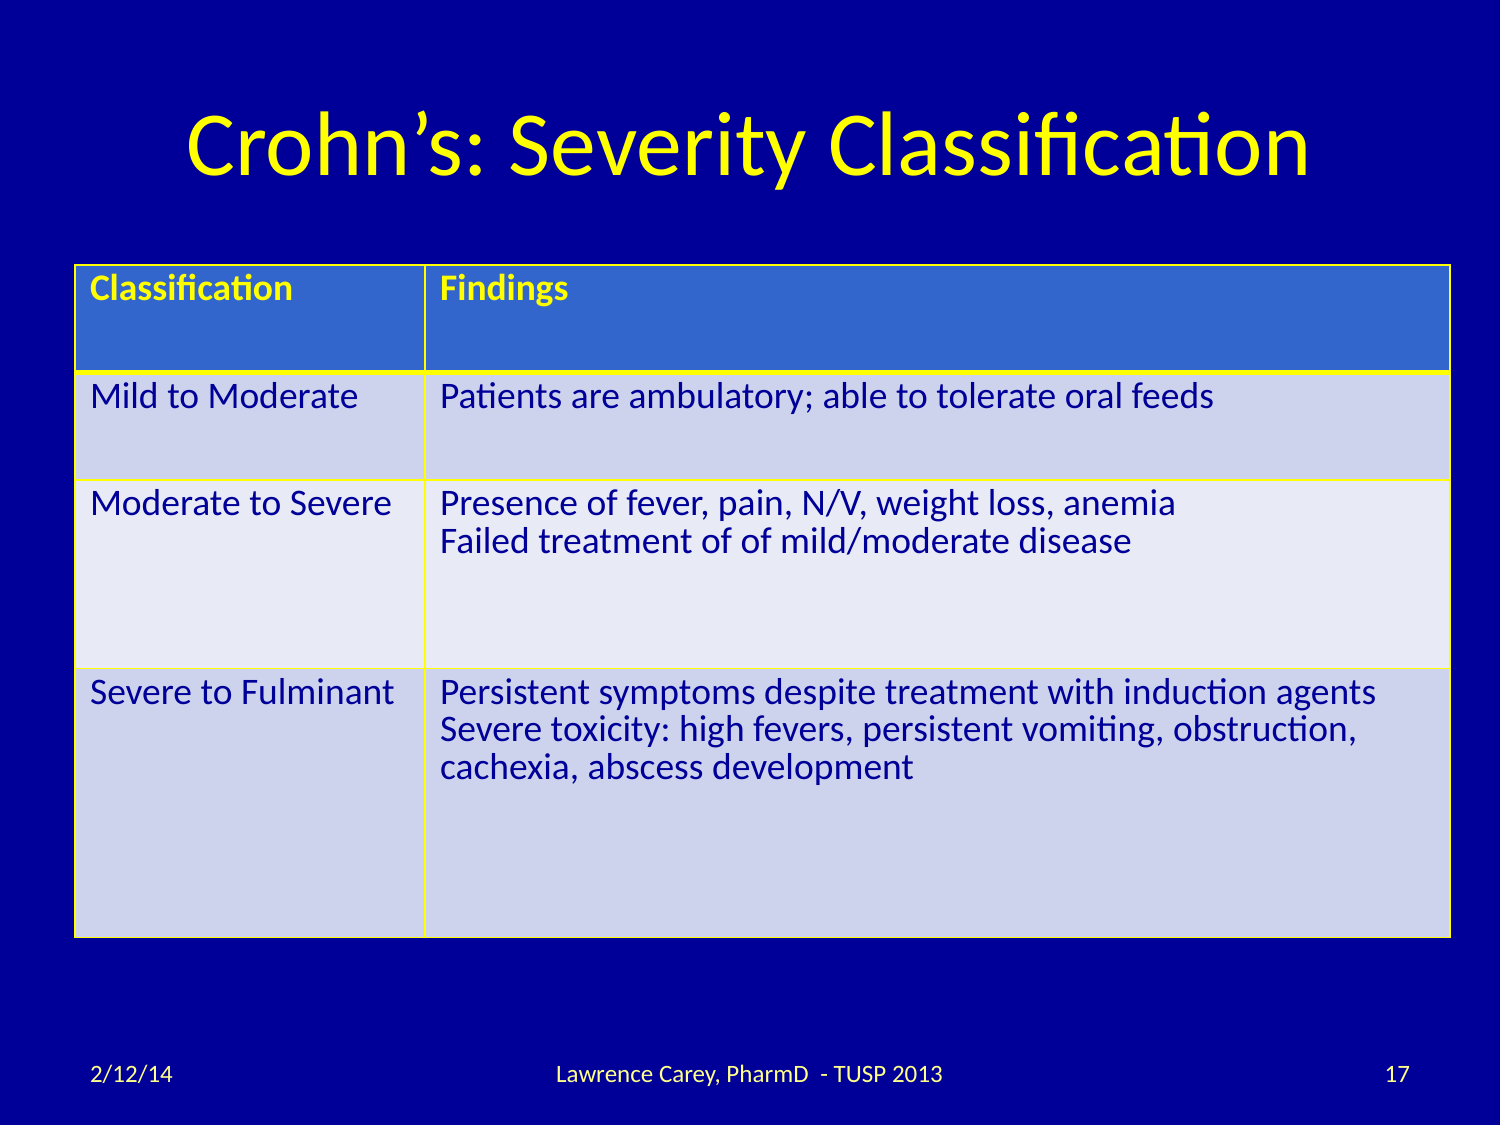

# Crohn’s: Severity Classification
| Classification | Findings |
| --- | --- |
| Mild to Moderate | Patients are ambulatory; able to tolerate oral feeds |
| Moderate to Severe | Presence of fever, pain, N/V, weight loss, anemia Failed treatment of of mild/moderate disease |
| Severe to Fulminant | Persistent symptoms despite treatment with induction agents Severe toxicity: high fevers, persistent vomiting, obstruction, cachexia, abscess development |
2/12/14
Lawrence Carey, PharmD  - TUSP 2013
17